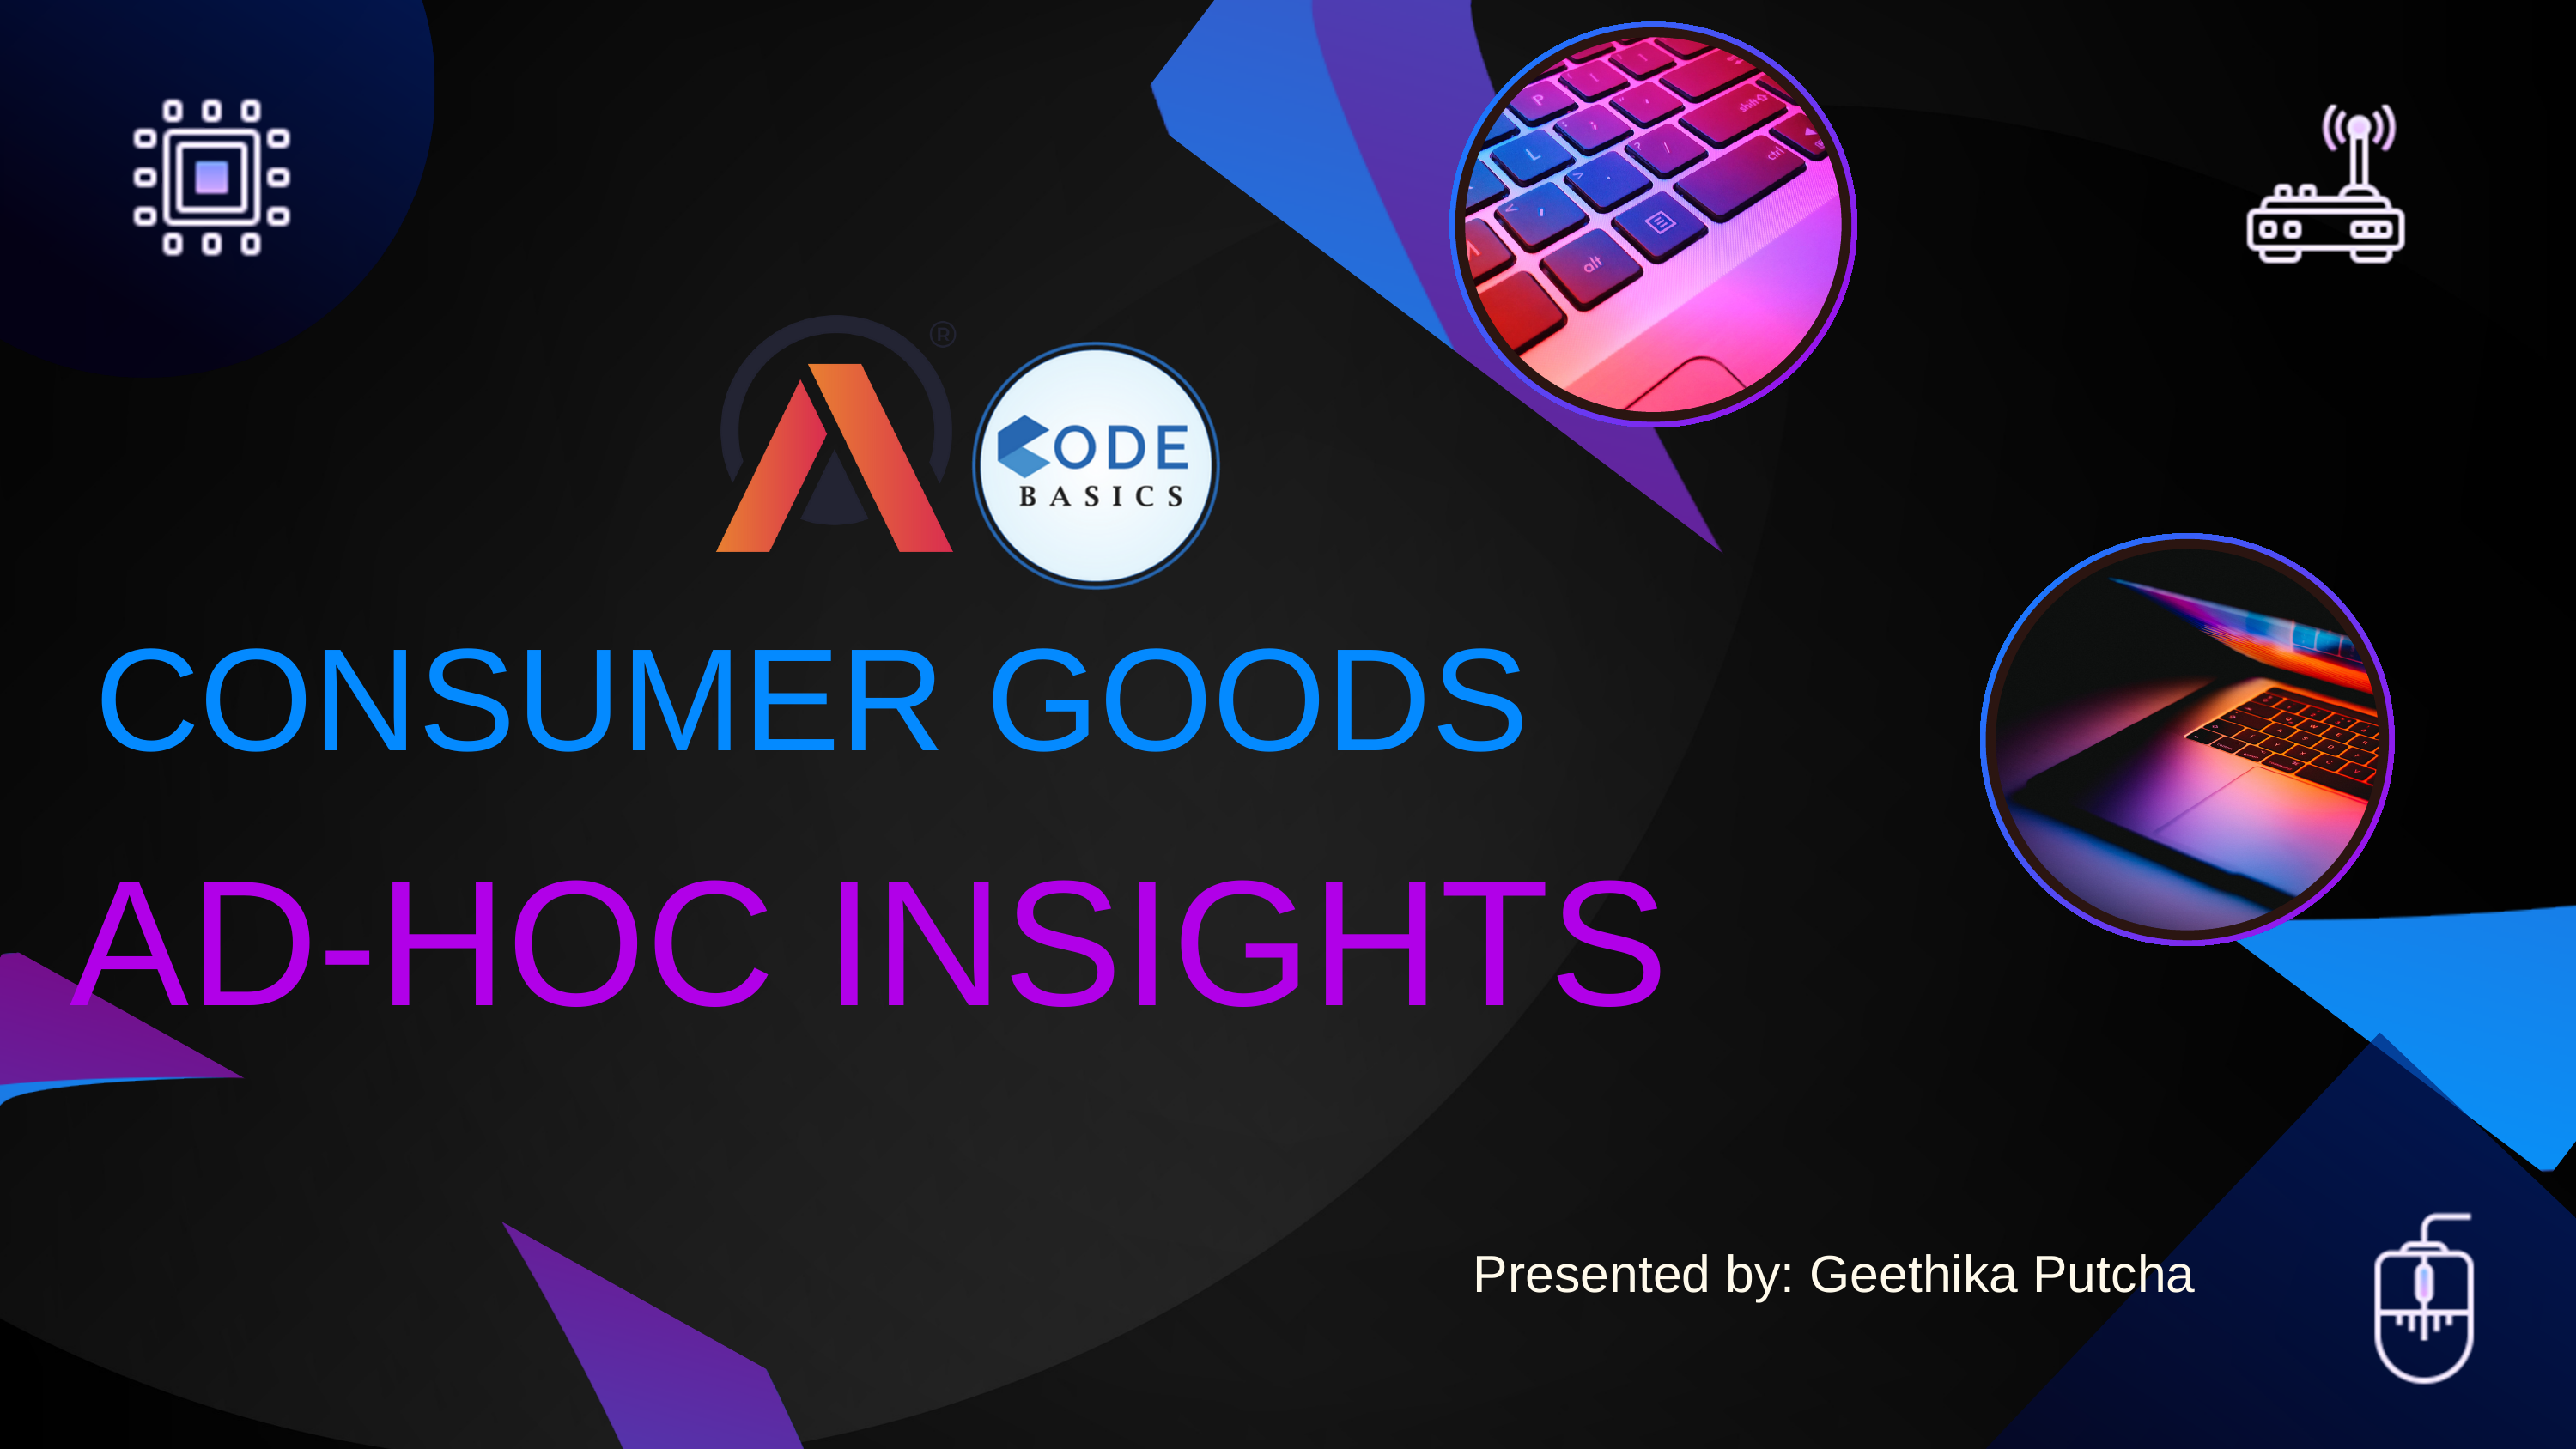

CONSUMER GOODS
AD-HOC INSIGHTS

Presented by: Geethika Putcha